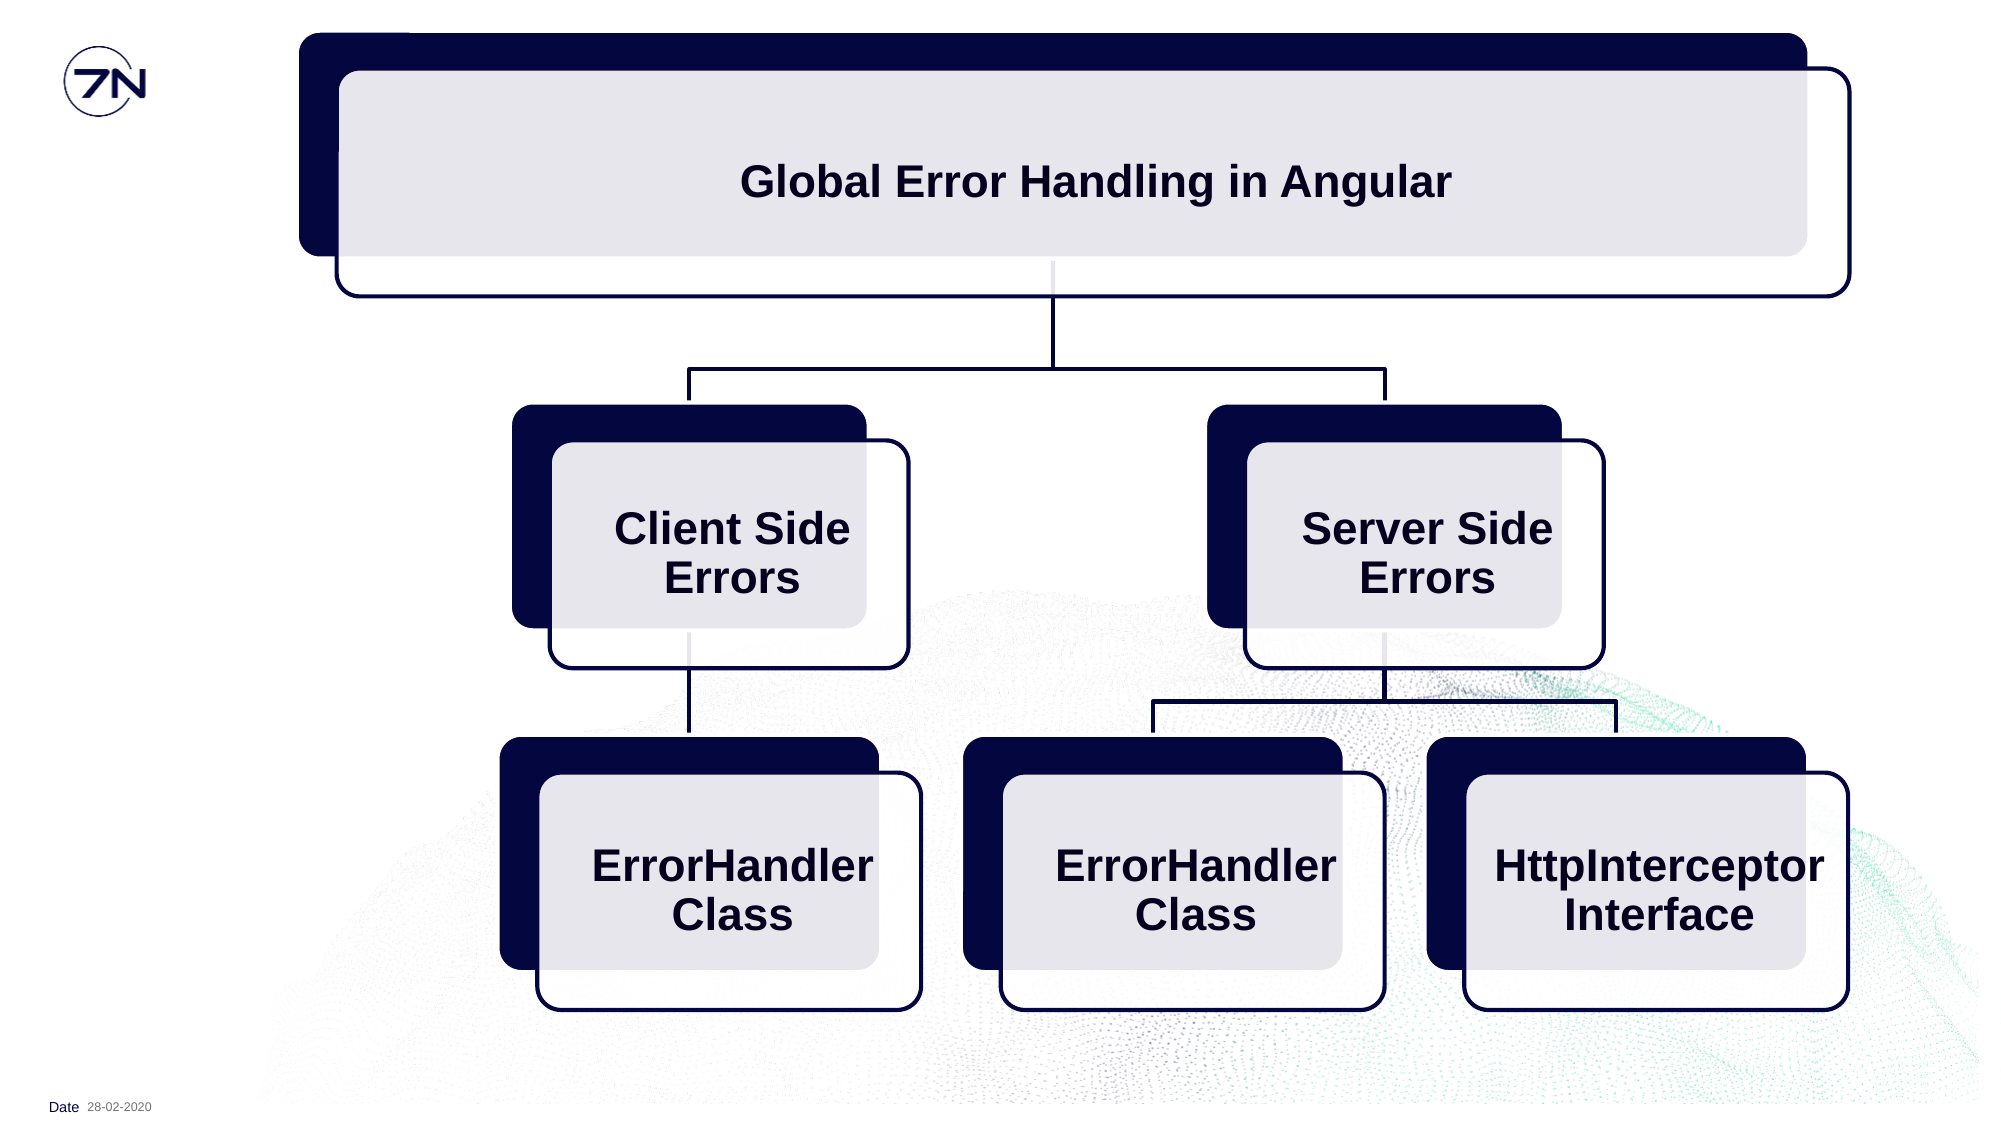

Global Error Handling in Angular
Client Side Errors
ErrorHandler Class
Server Side Errors
ErrorHandler Class
HttpInterceptor Interface